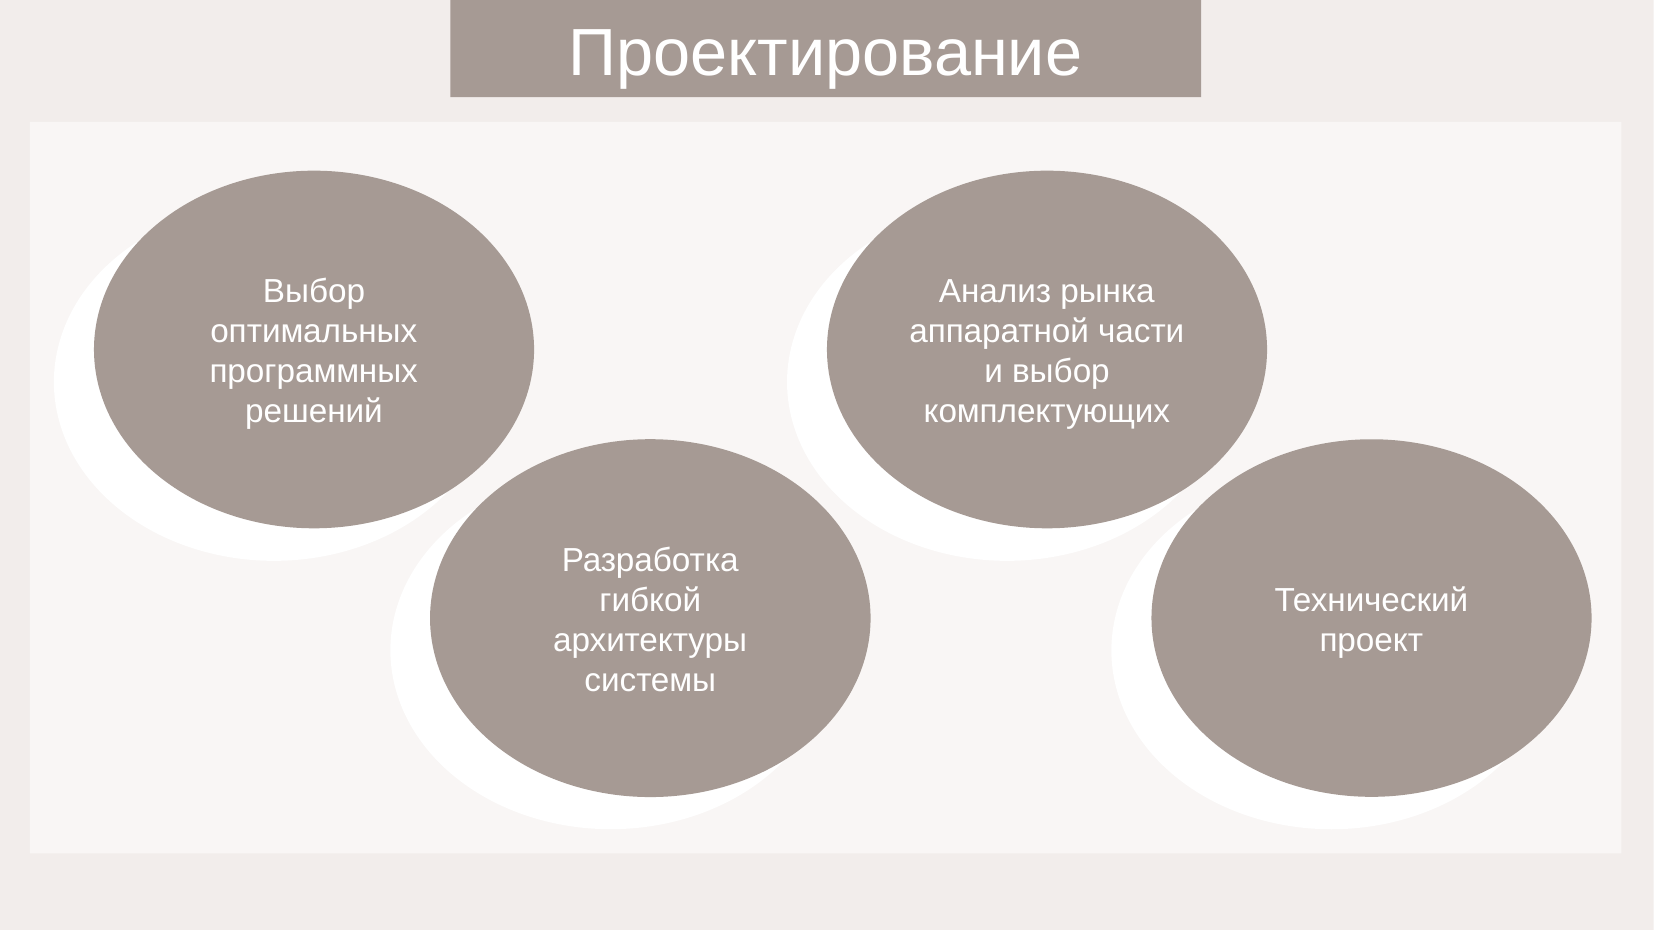

Проектирование

Выбор оптимальных программных решений

Анализ рынка аппаратной части и выбор комплектующих

Разработка гибкой архитектуры системы
Технический проект